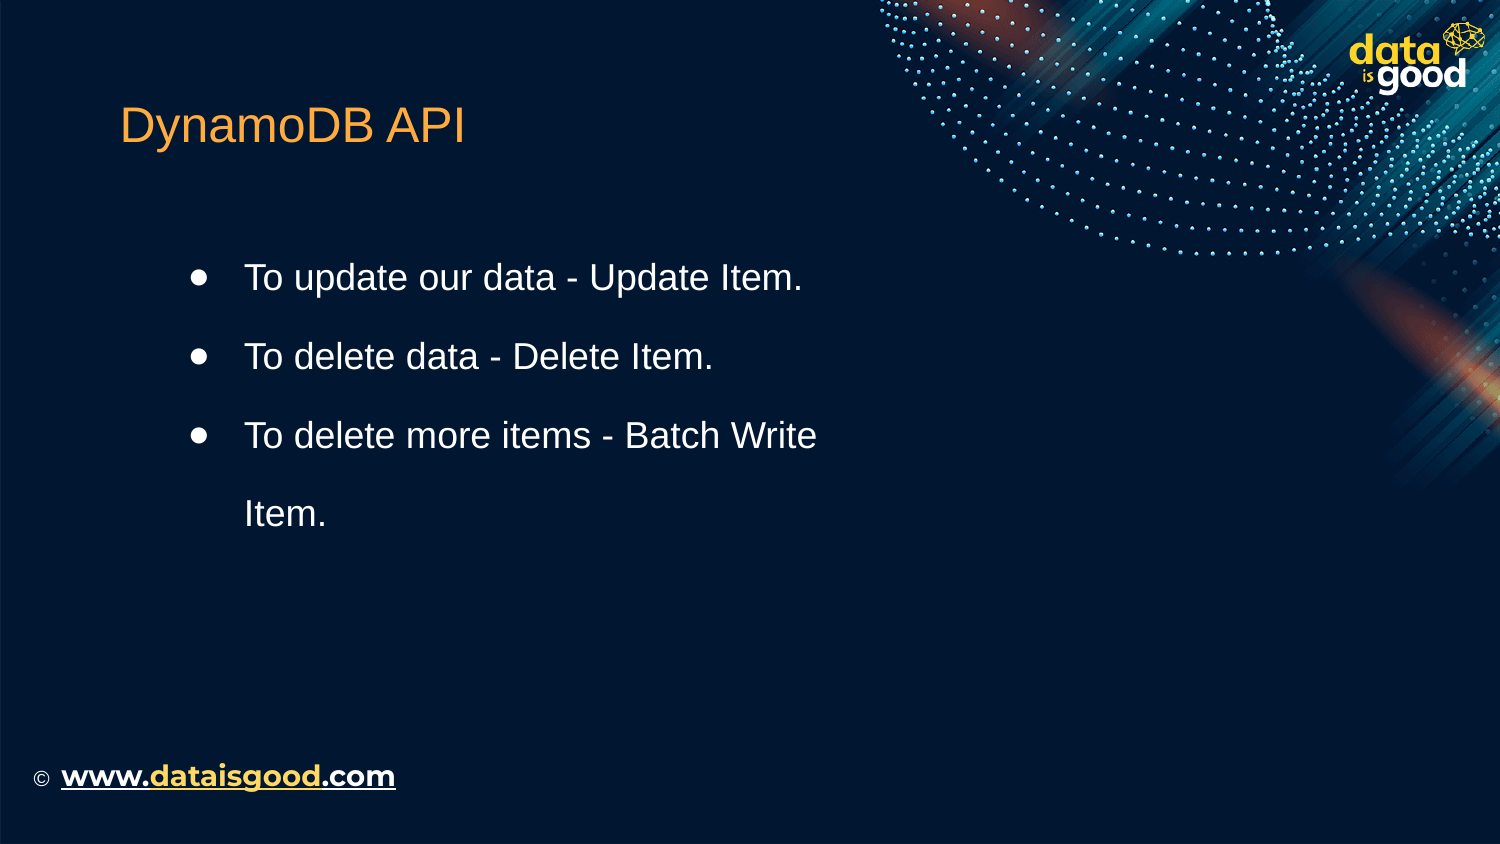

# DynamoDB API
To update our data - Update Item.
To delete data - Delete Item.
To delete more items - Batch Write Item.